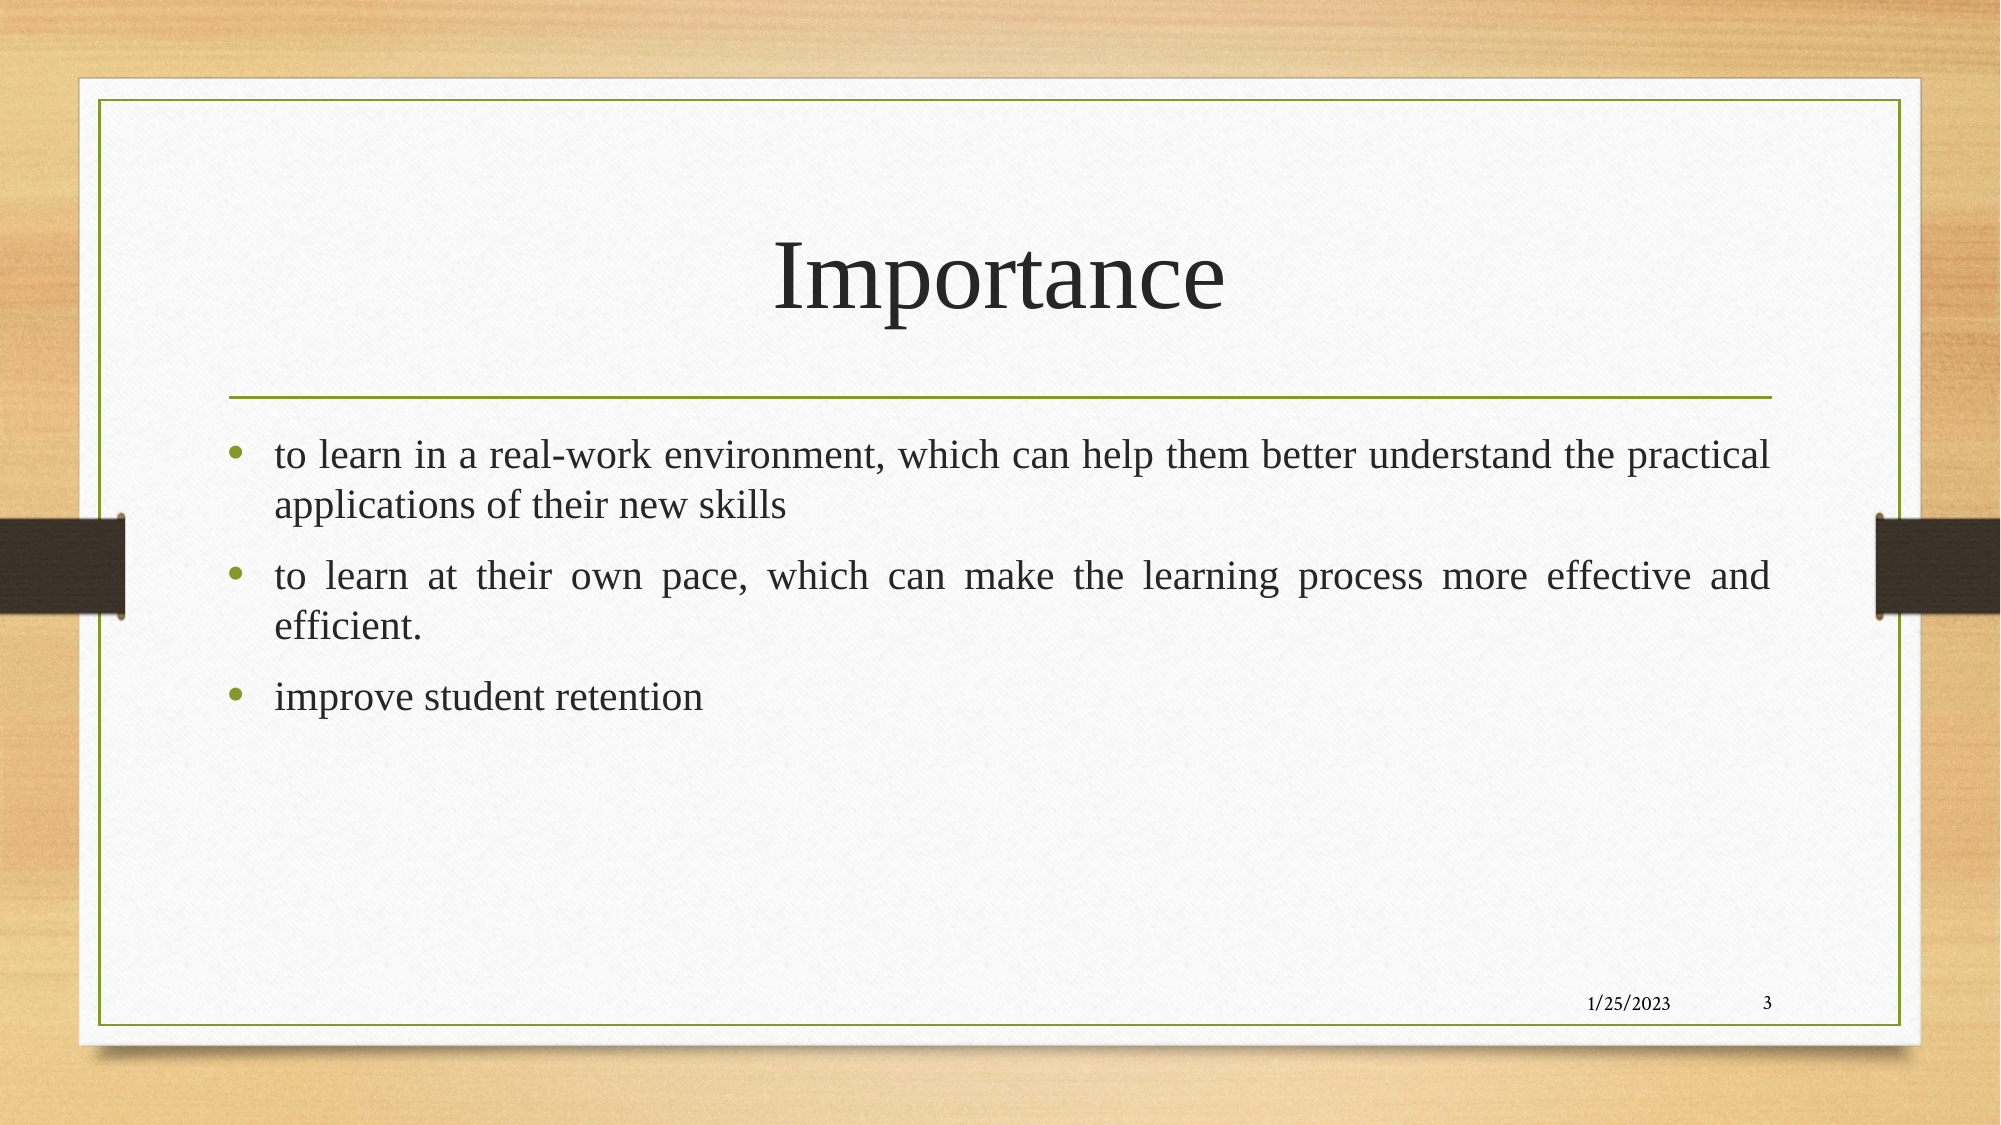

# Importance
to learn in a real-work environment, which can help them better understand the practical applications of their new skills
to learn at their own pace, which can make the learning process more effective and efficient.
improve student retention

1/25/2023
3